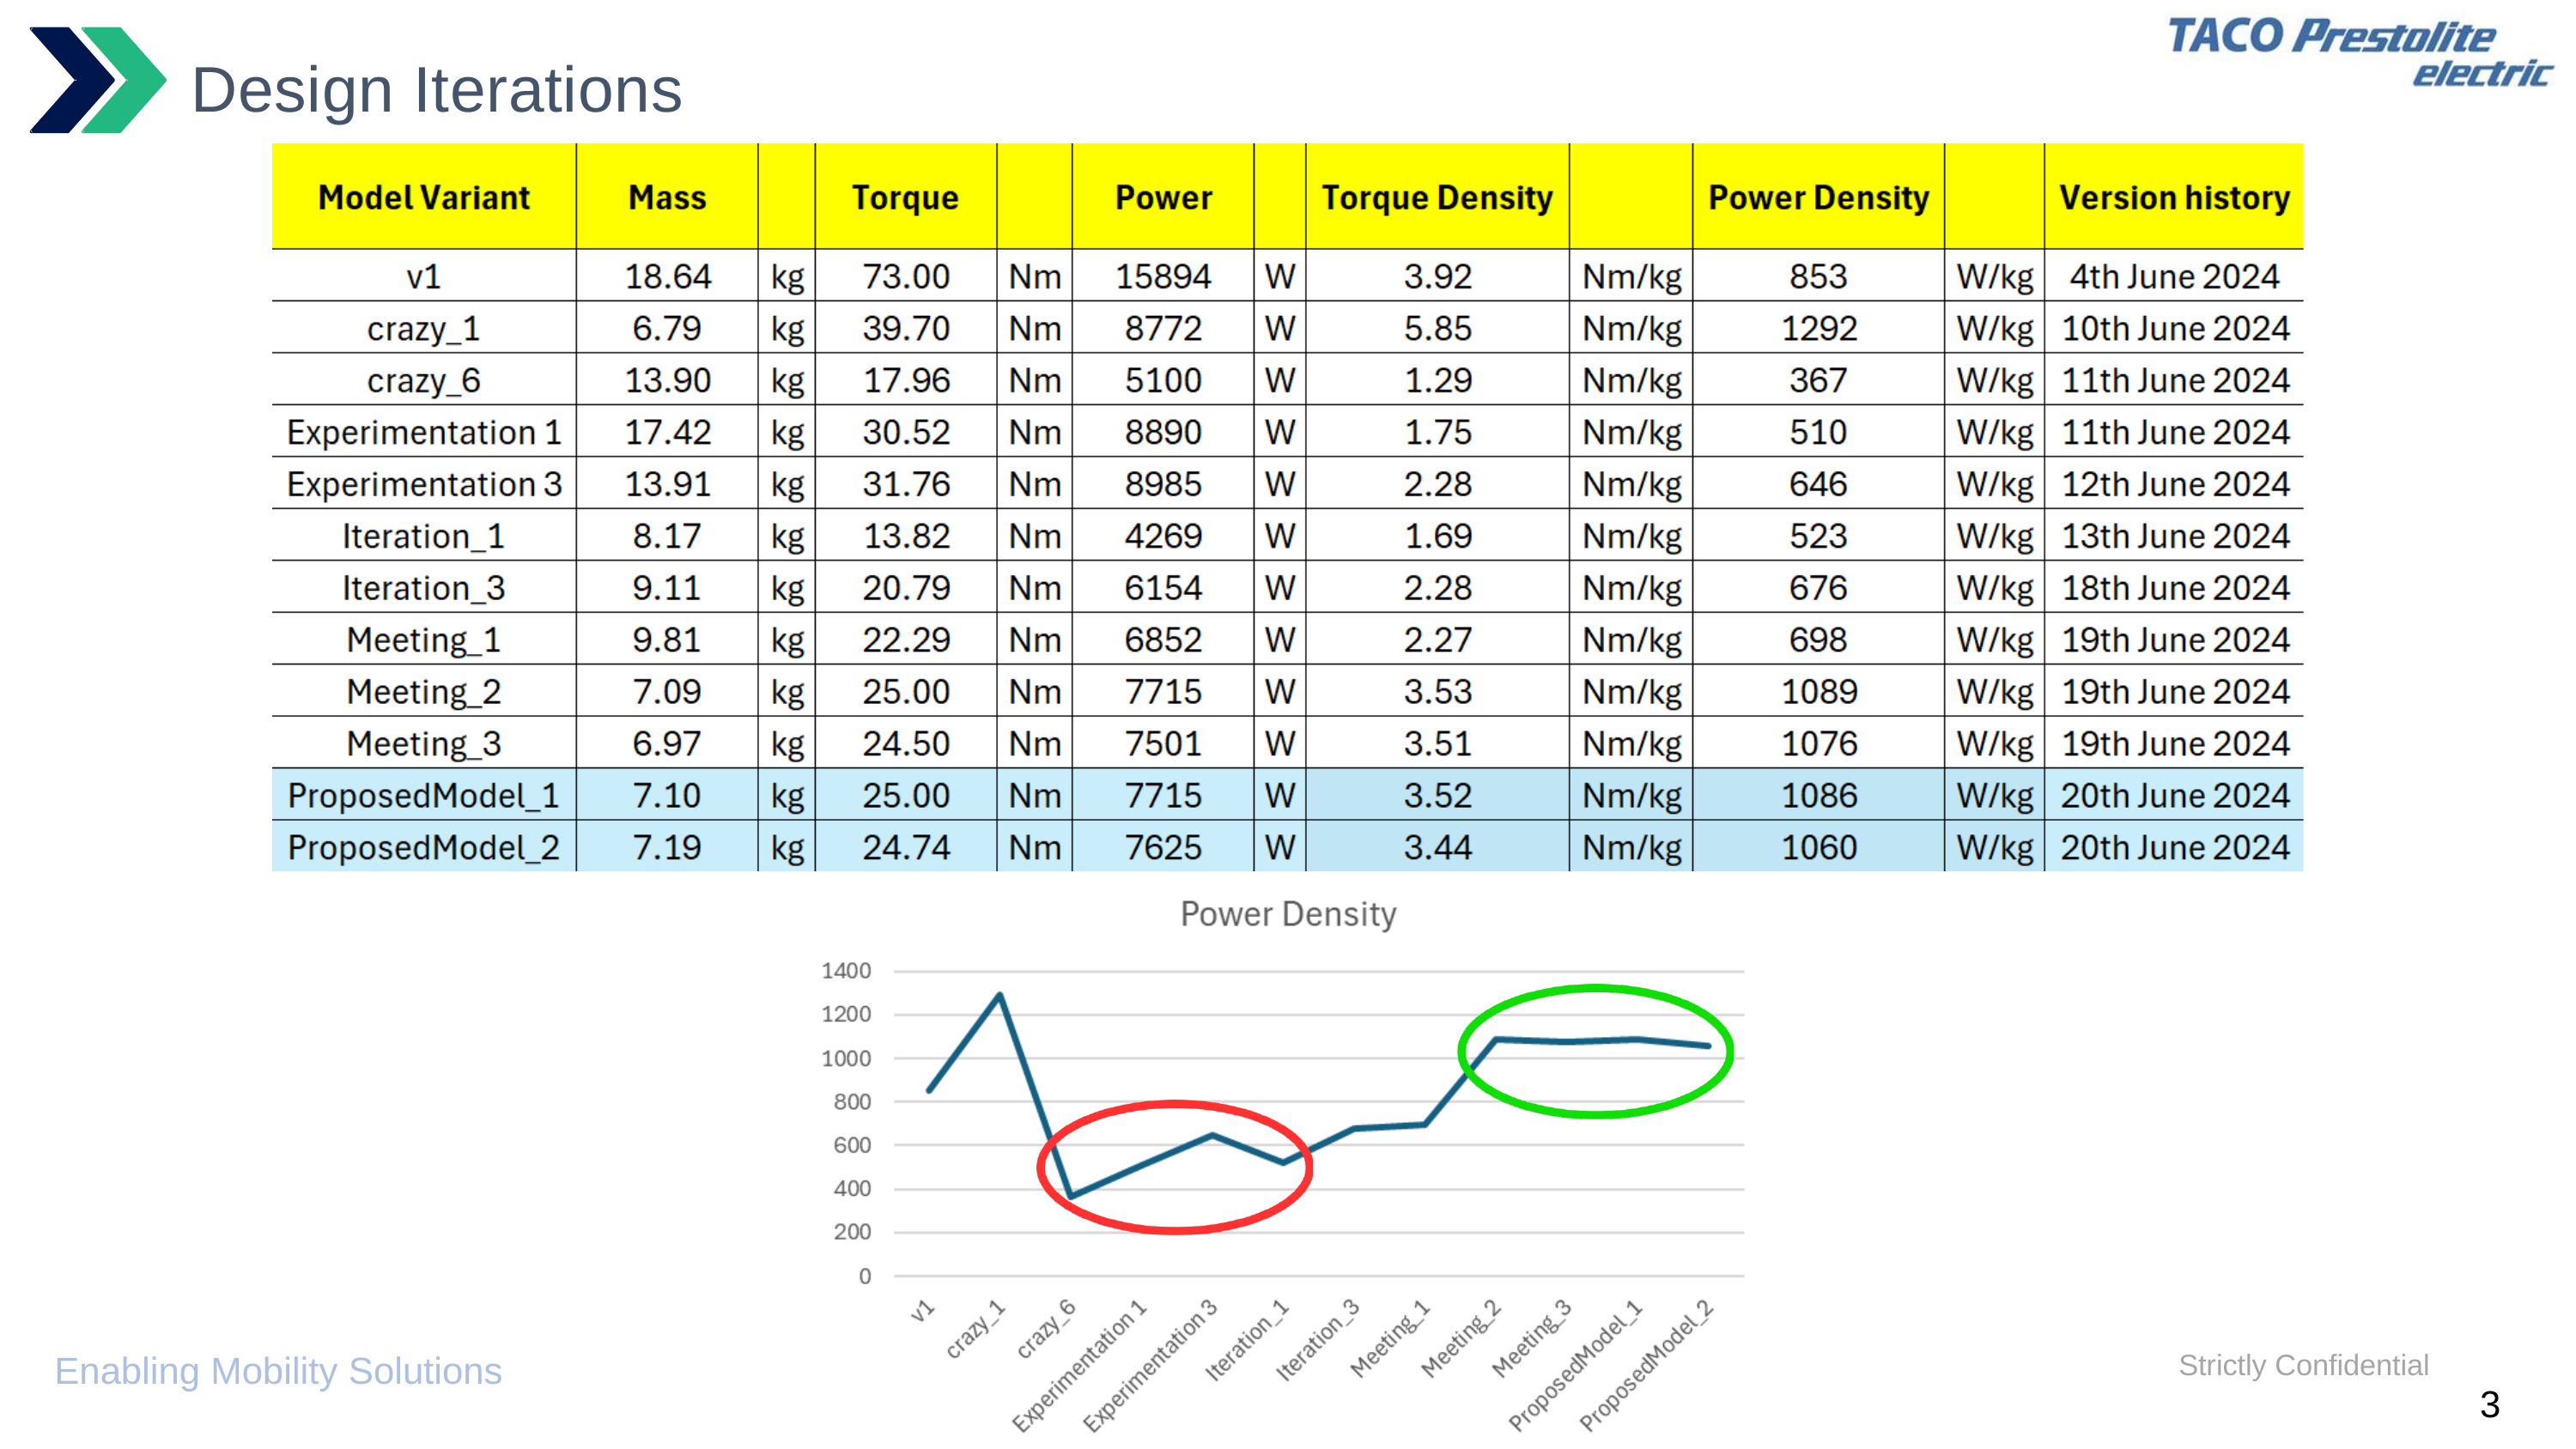

Design Iterations

Strictly Confidential
Enabling Mobility Solutions
3